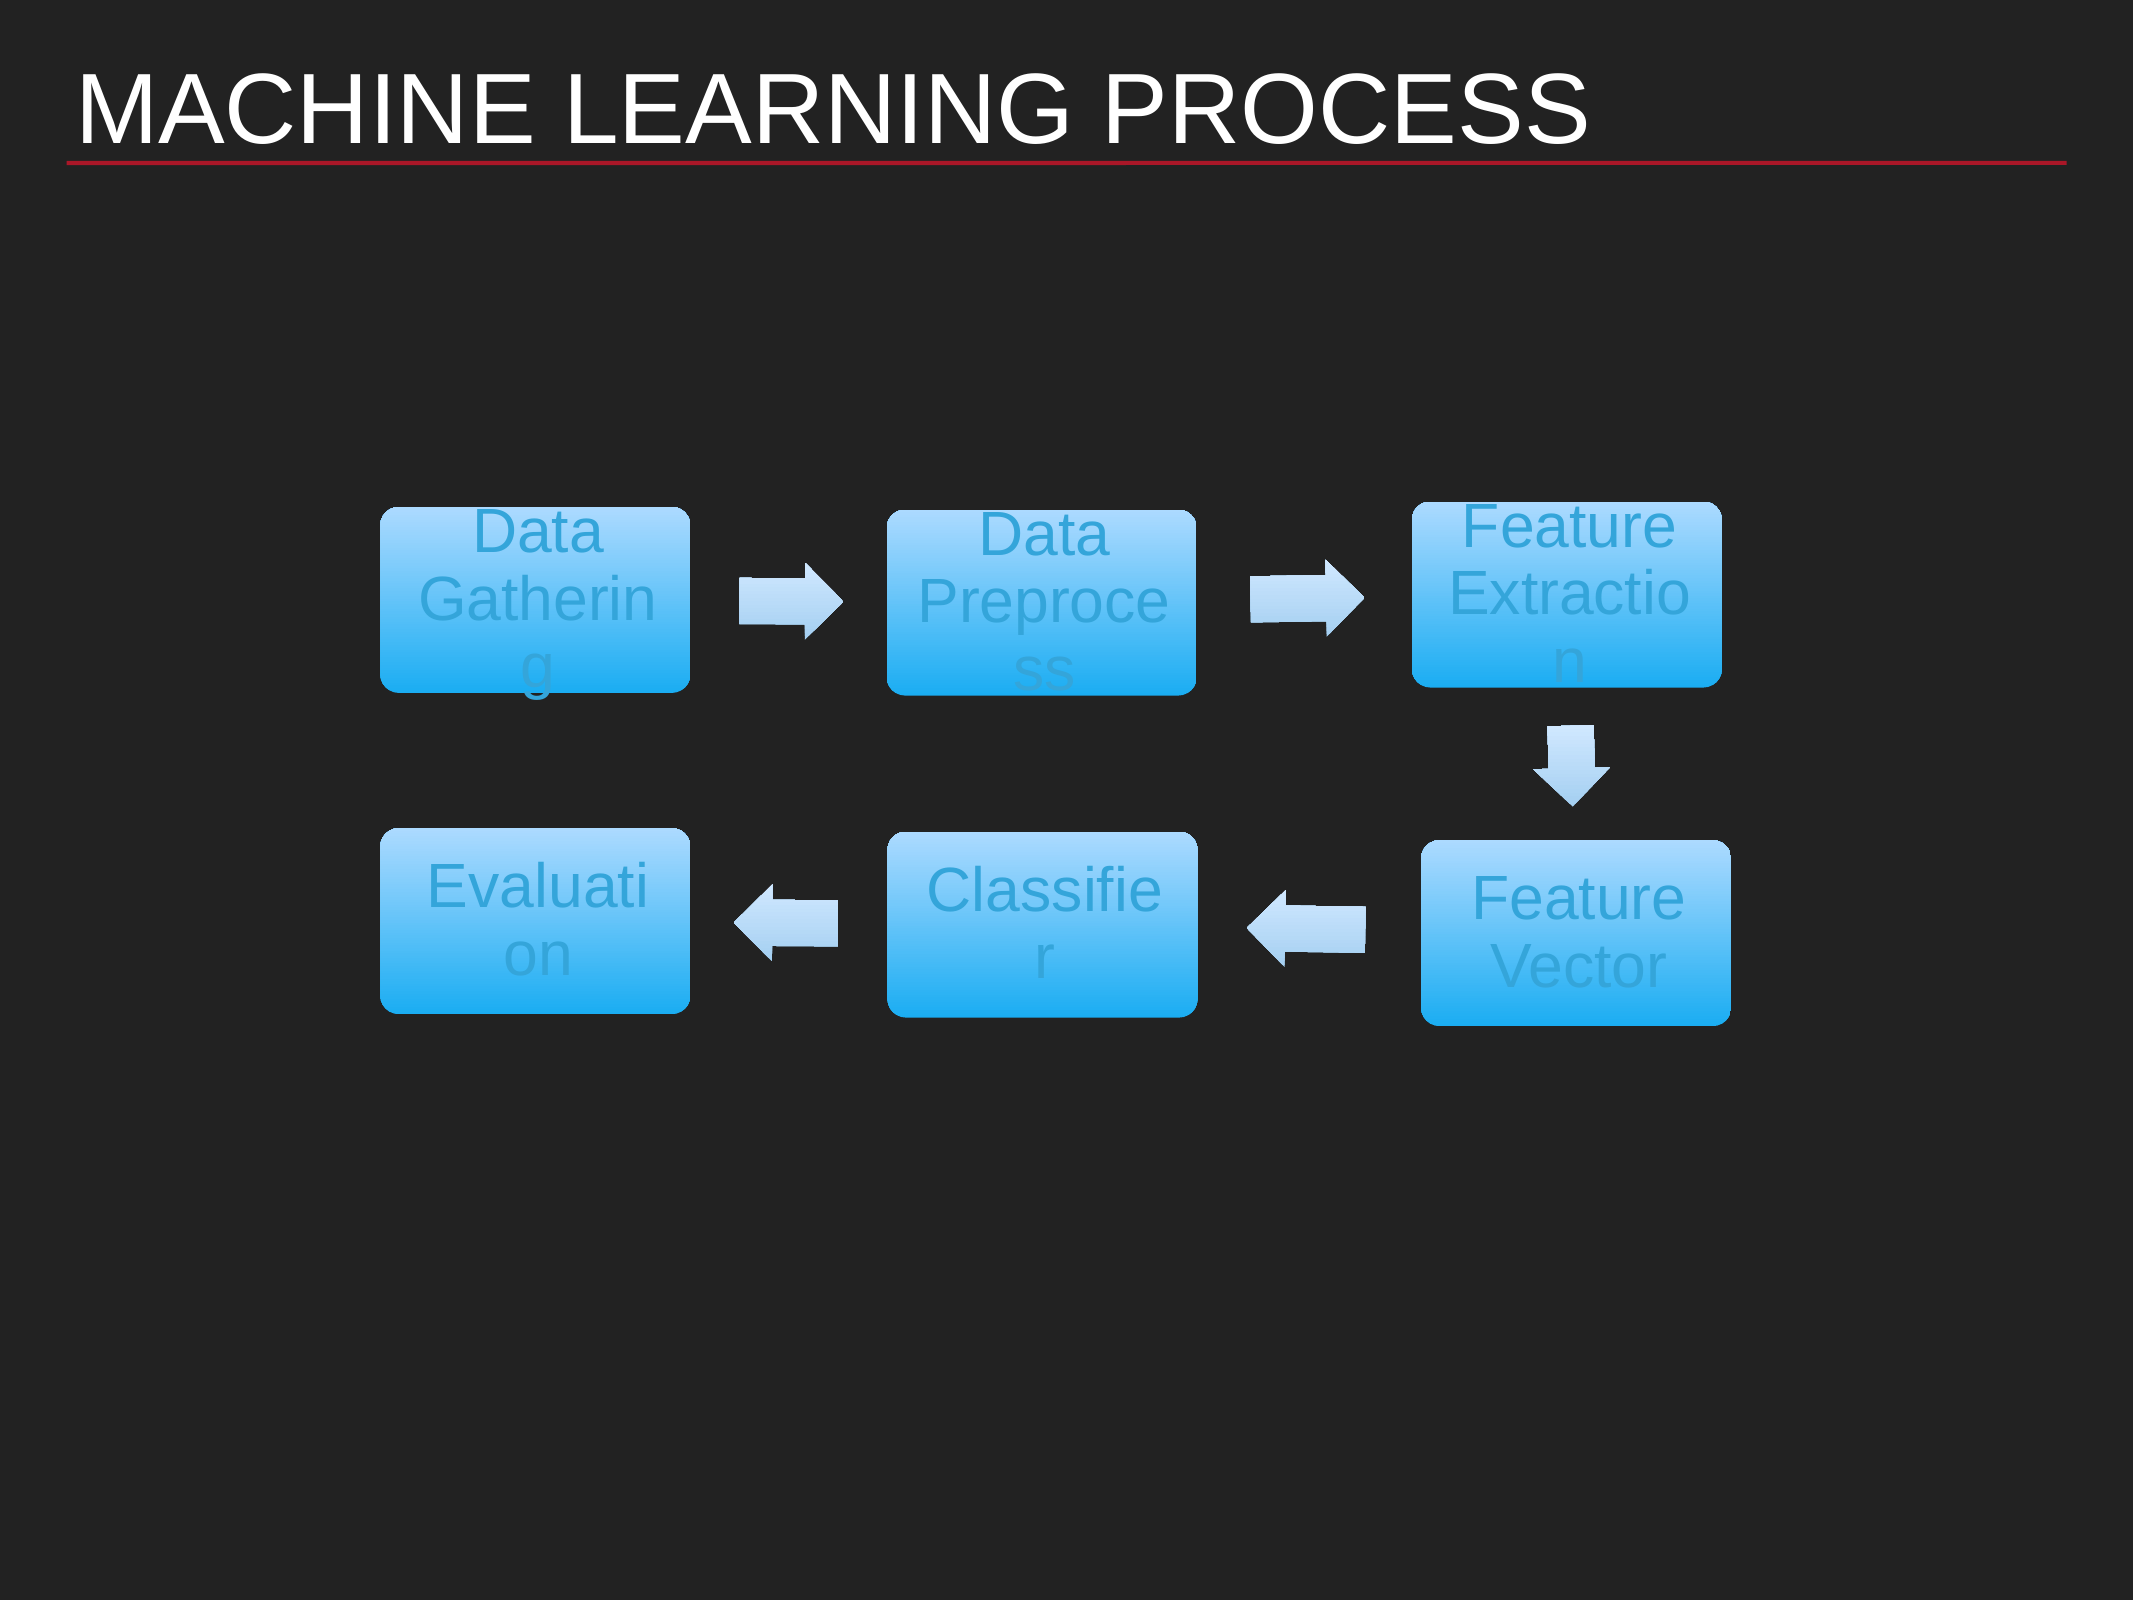

Data Gathering

Data Preprocess

Feature Extraction

Feature Vector

Classifier

Evaluation
# Machine Learning Process